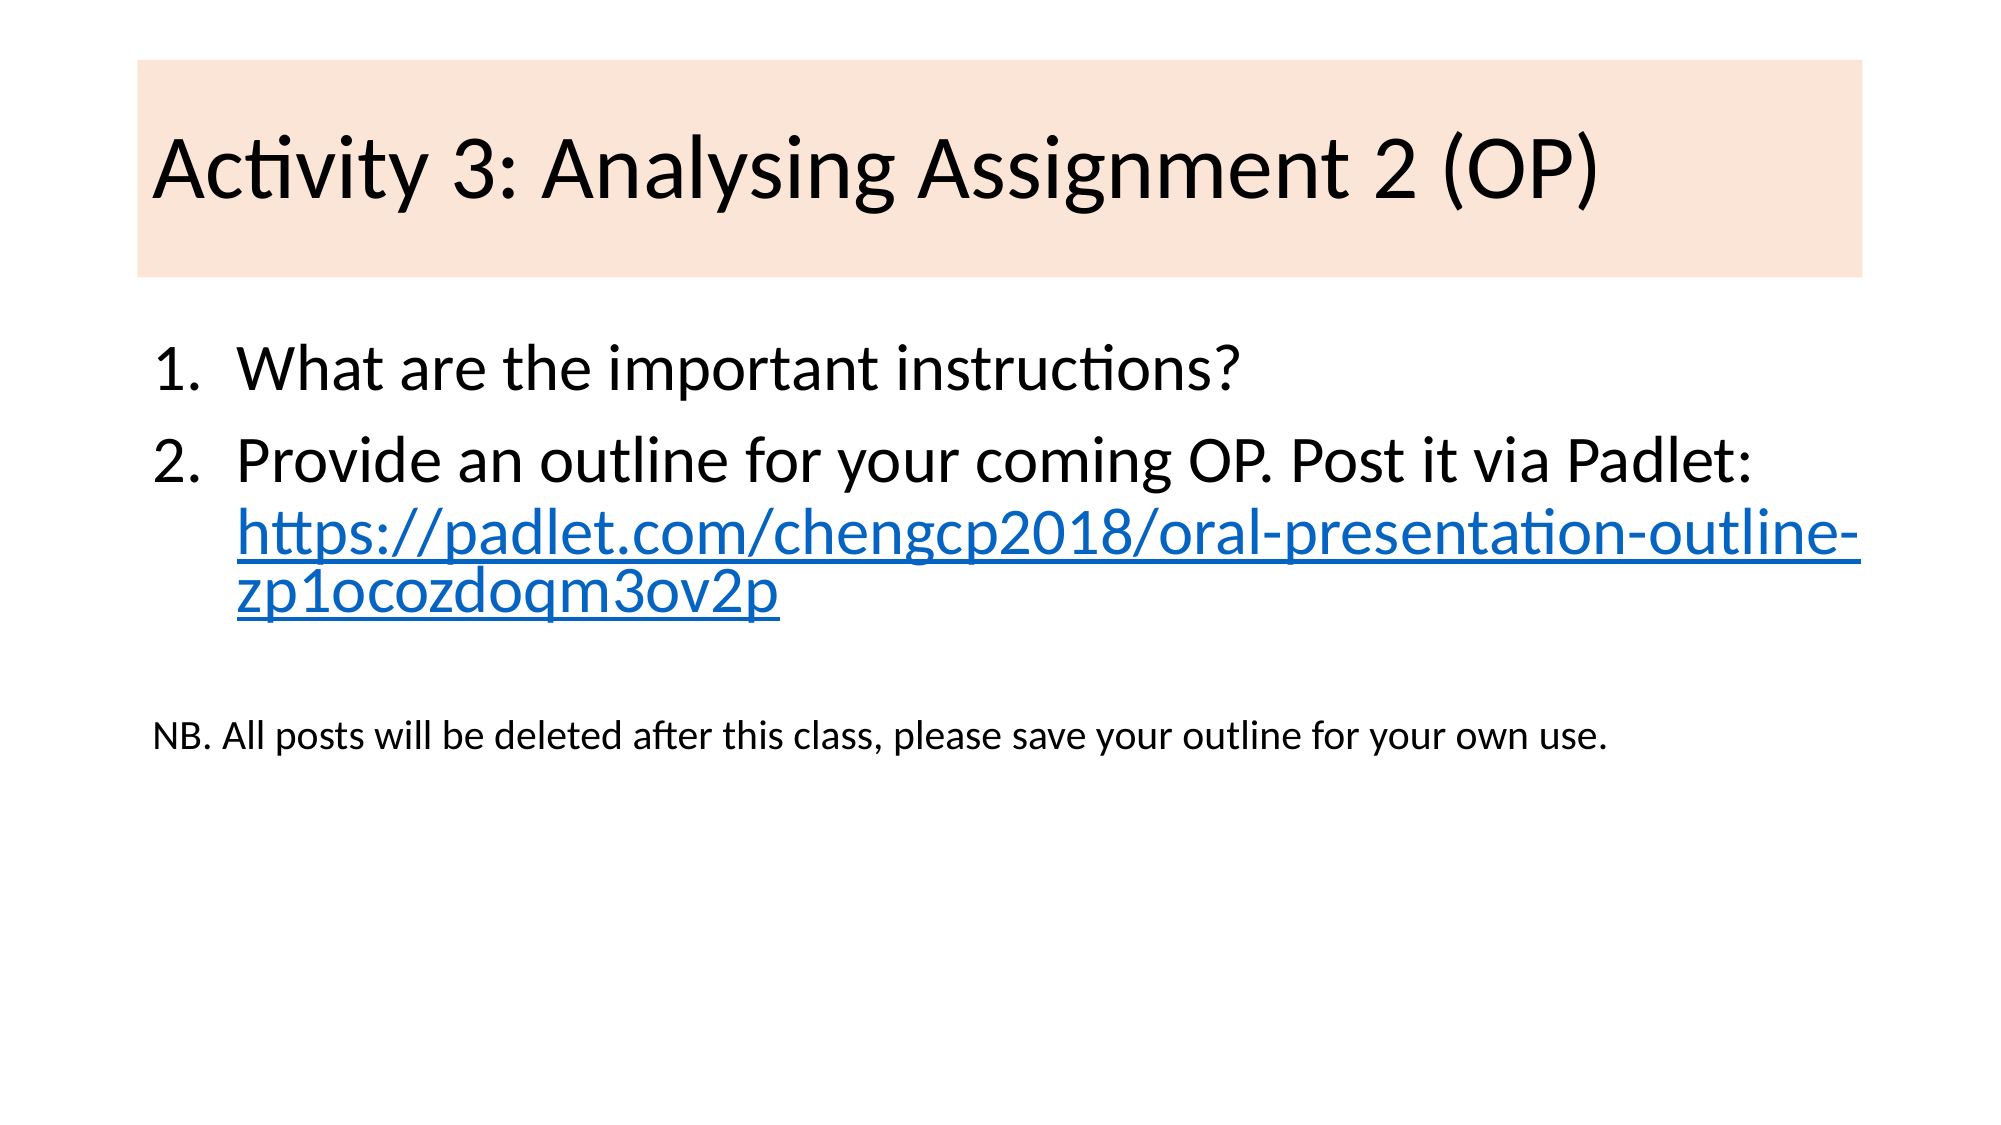

# Activity 3: Analysing Assignment 2 (OP)
What are the important instructions?
Provide an outline for your coming OP. Post it via Padlet: https://padlet.com/chengcp2018/oral-presentation-outline-zp1ocozdoqm3ov2p

NB. All posts will be deleted after this class, please save your outline for your own use.